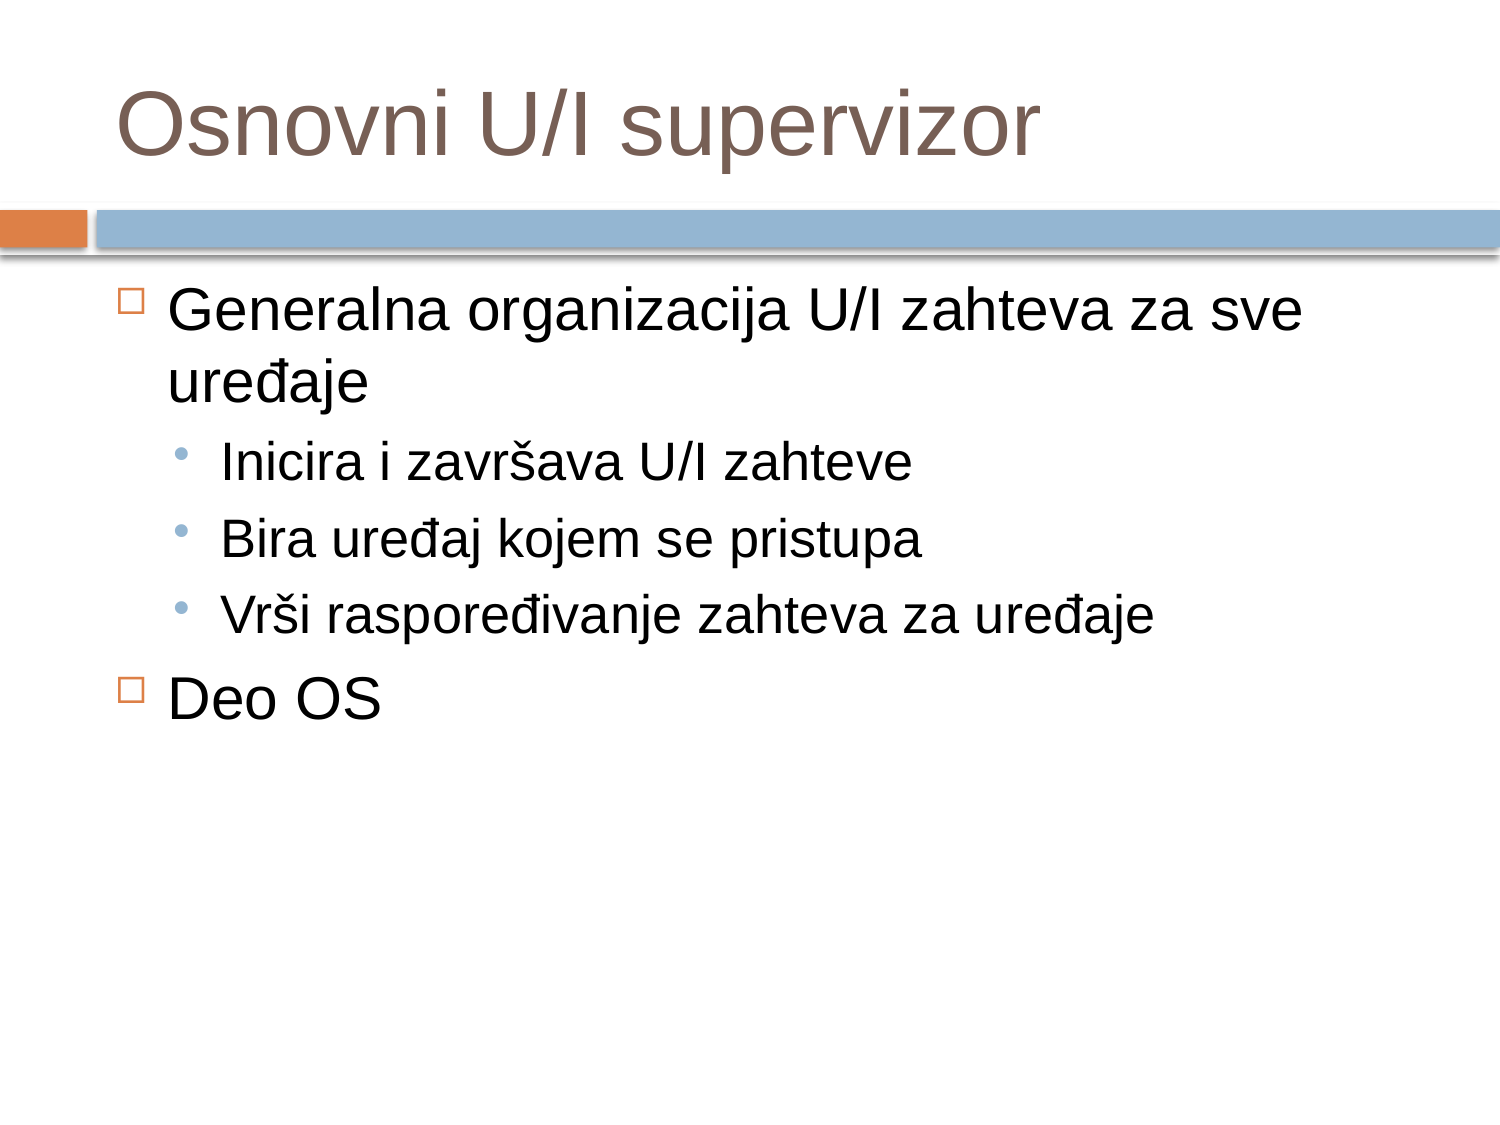

# Osnovni U/I supervizor
Generalna organizacija U/I zahteva za sve uređaje
Inicira i završava U/I zahteve
Bira uređaj kojem se pristupa
Vrši raspoređivanje zahteva za uređaje
Deo OS